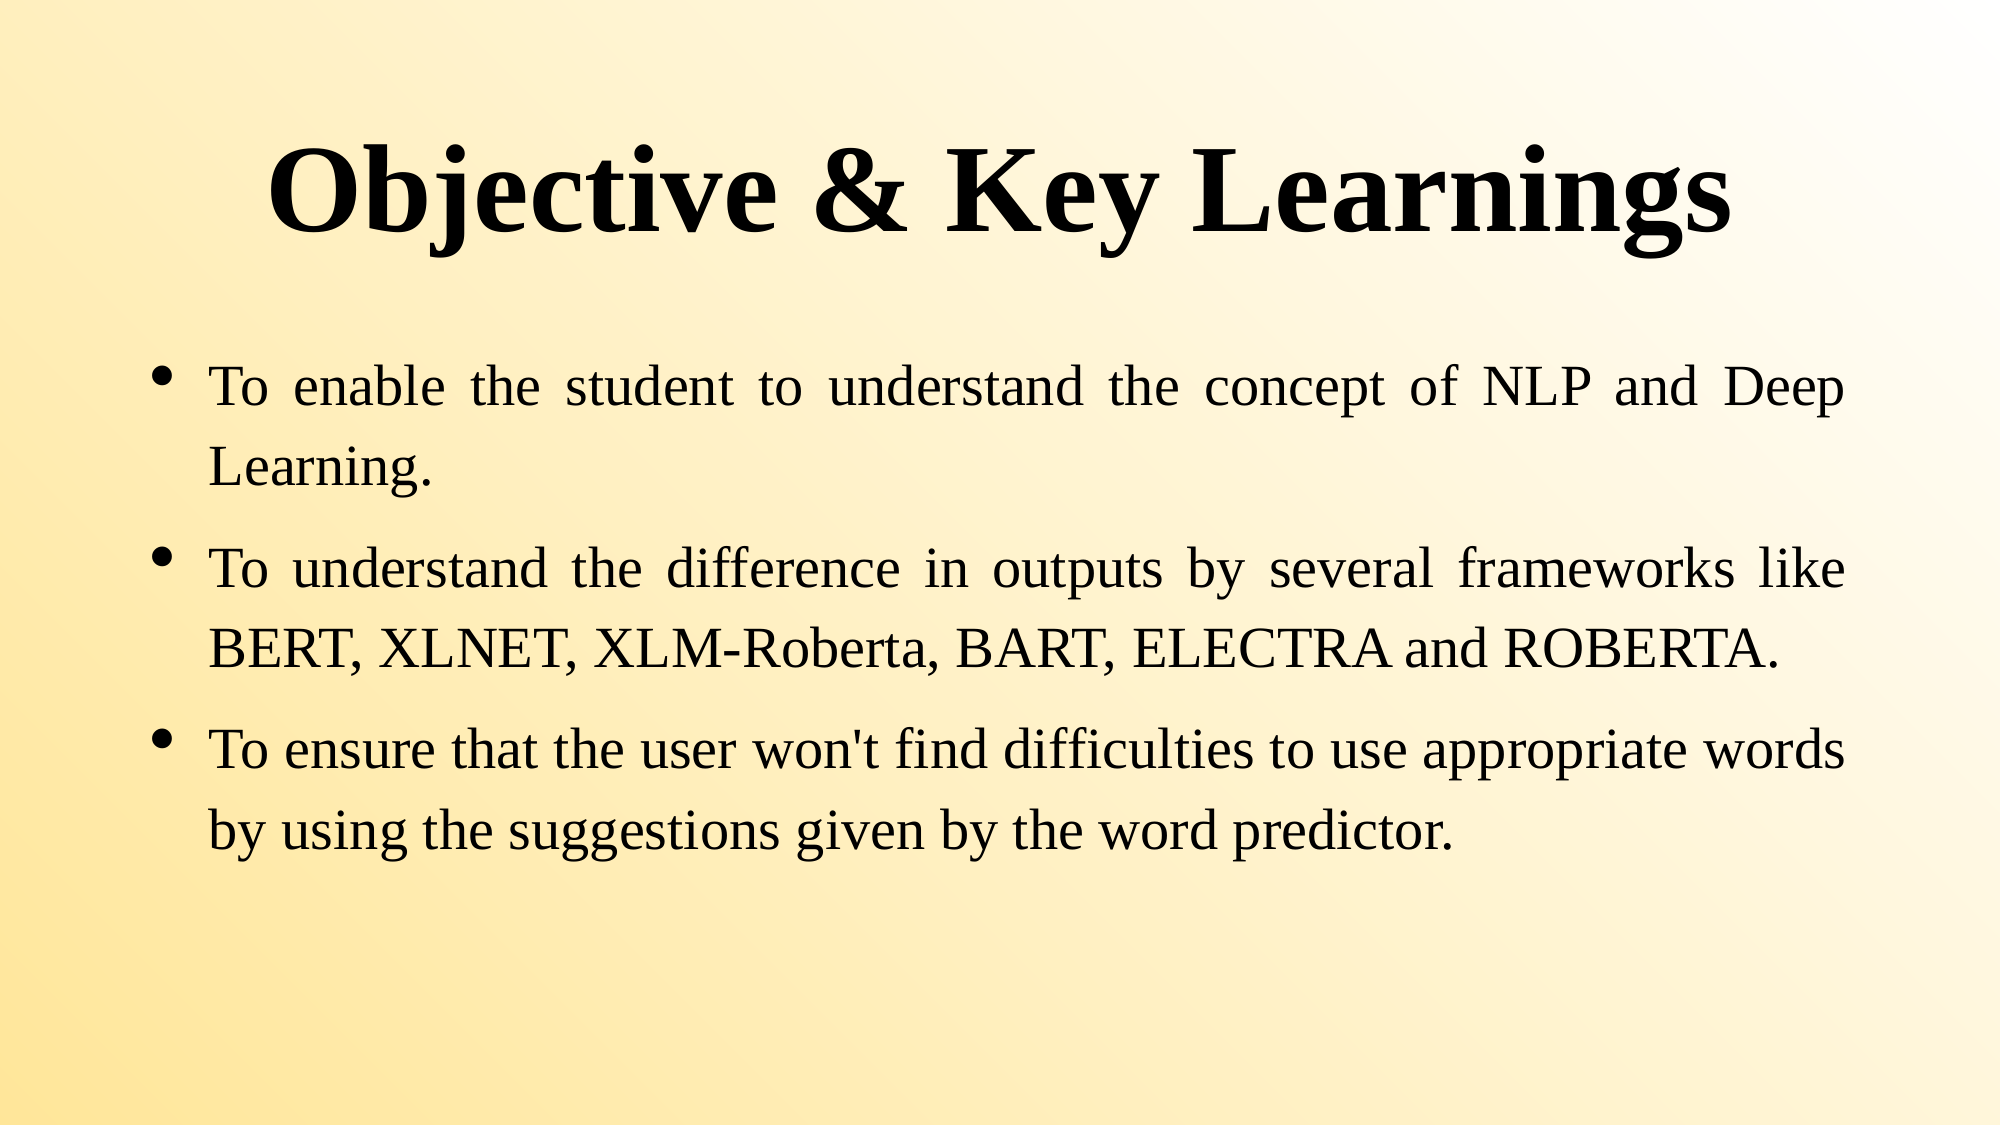

# Objective & Key Learnings
To enable the student to understand the concept of NLP and Deep Learning.
To understand the difference in outputs by several frameworks like BERT, XLNET, XLM-Roberta, BART, ELECTRA and ROBERTA.
To ensure that the user won't find difficulties to use appropriate words by using the suggestions given by the word predictor.